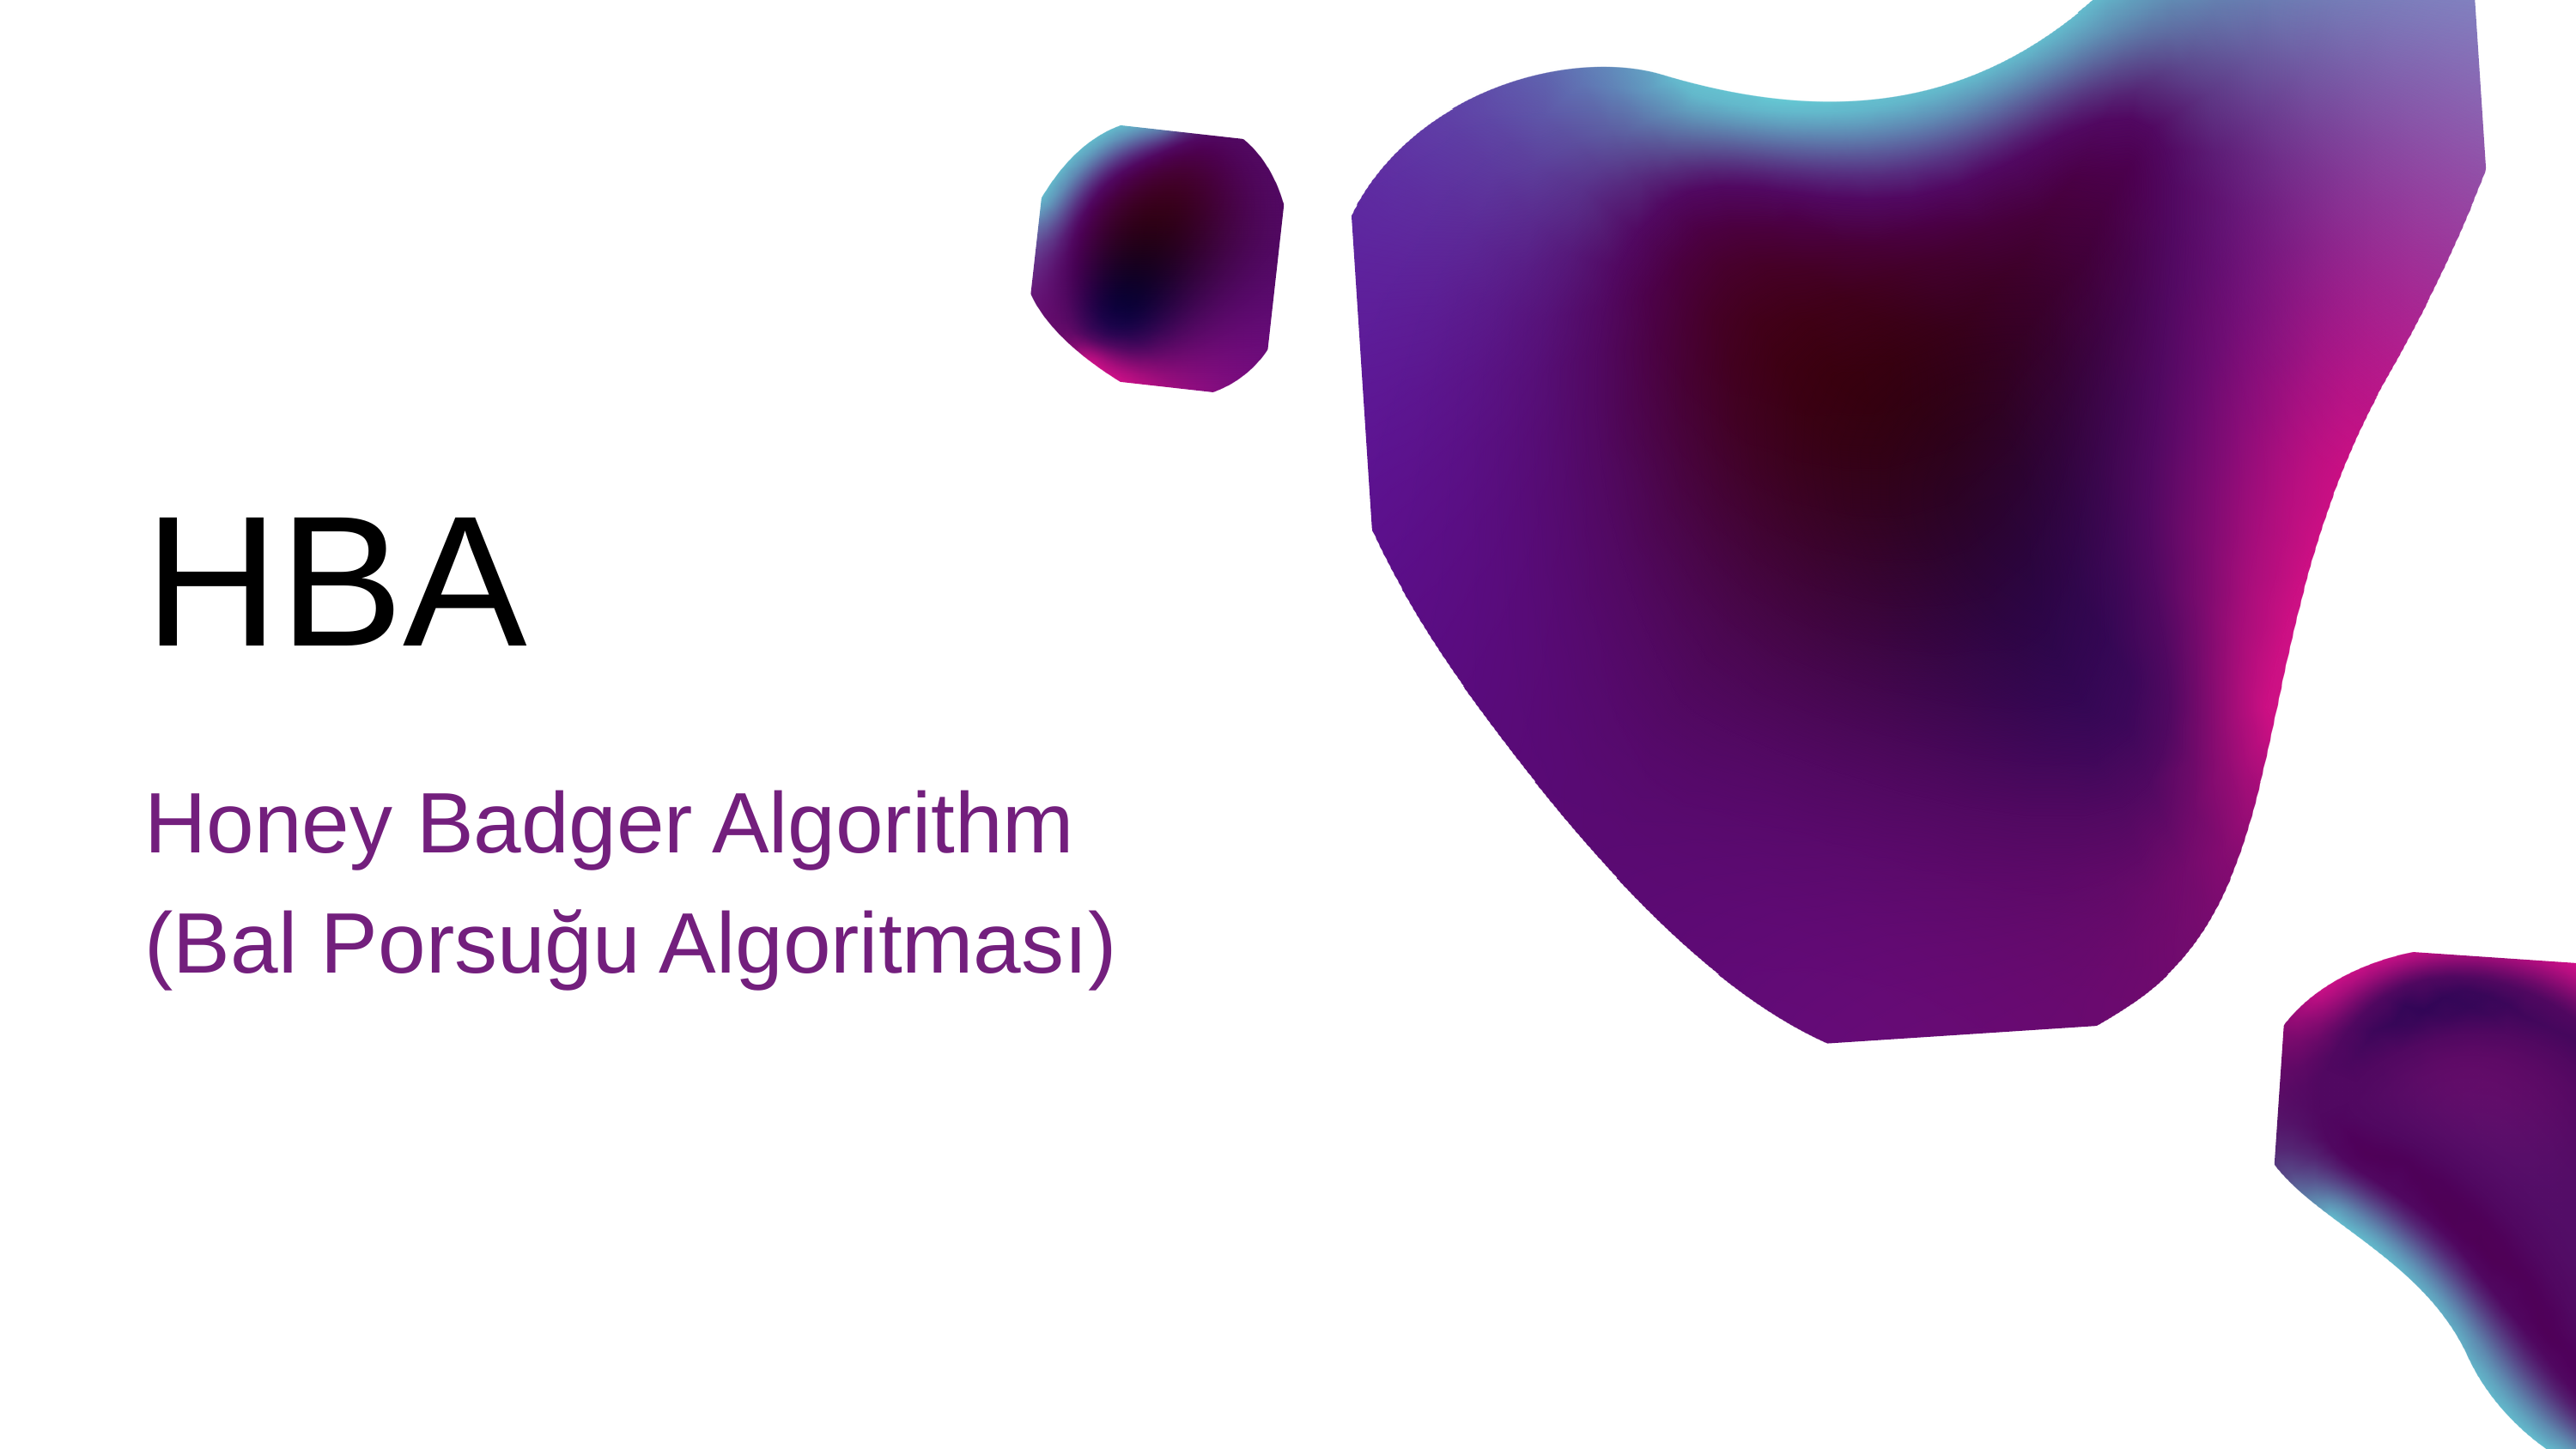

HBA
Honey Badger Algorithm
(Bal Porsuğu Algoritması)